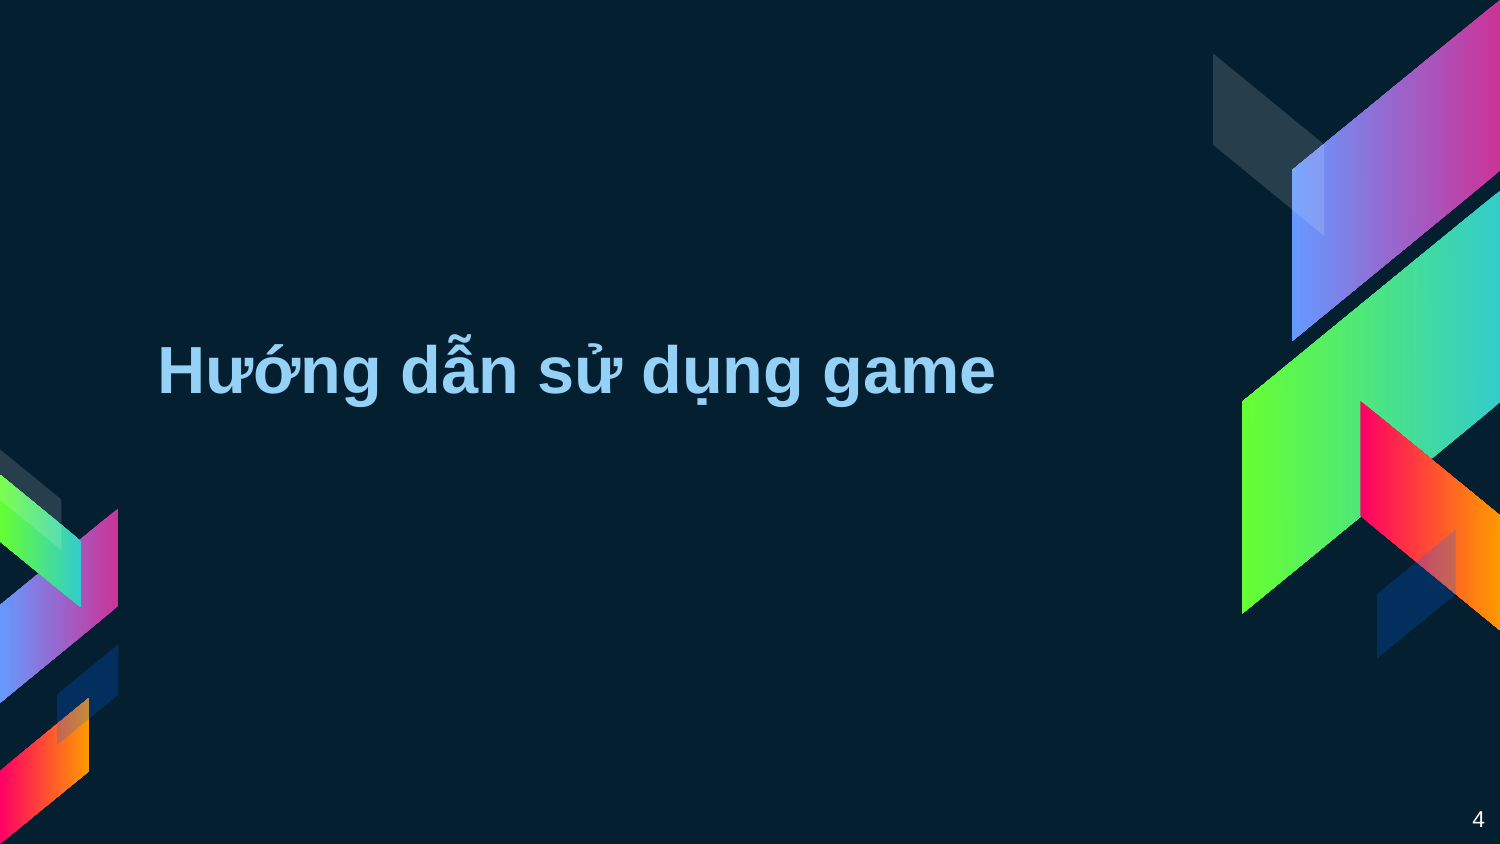

# Hướng dẫn sử dụng game
4